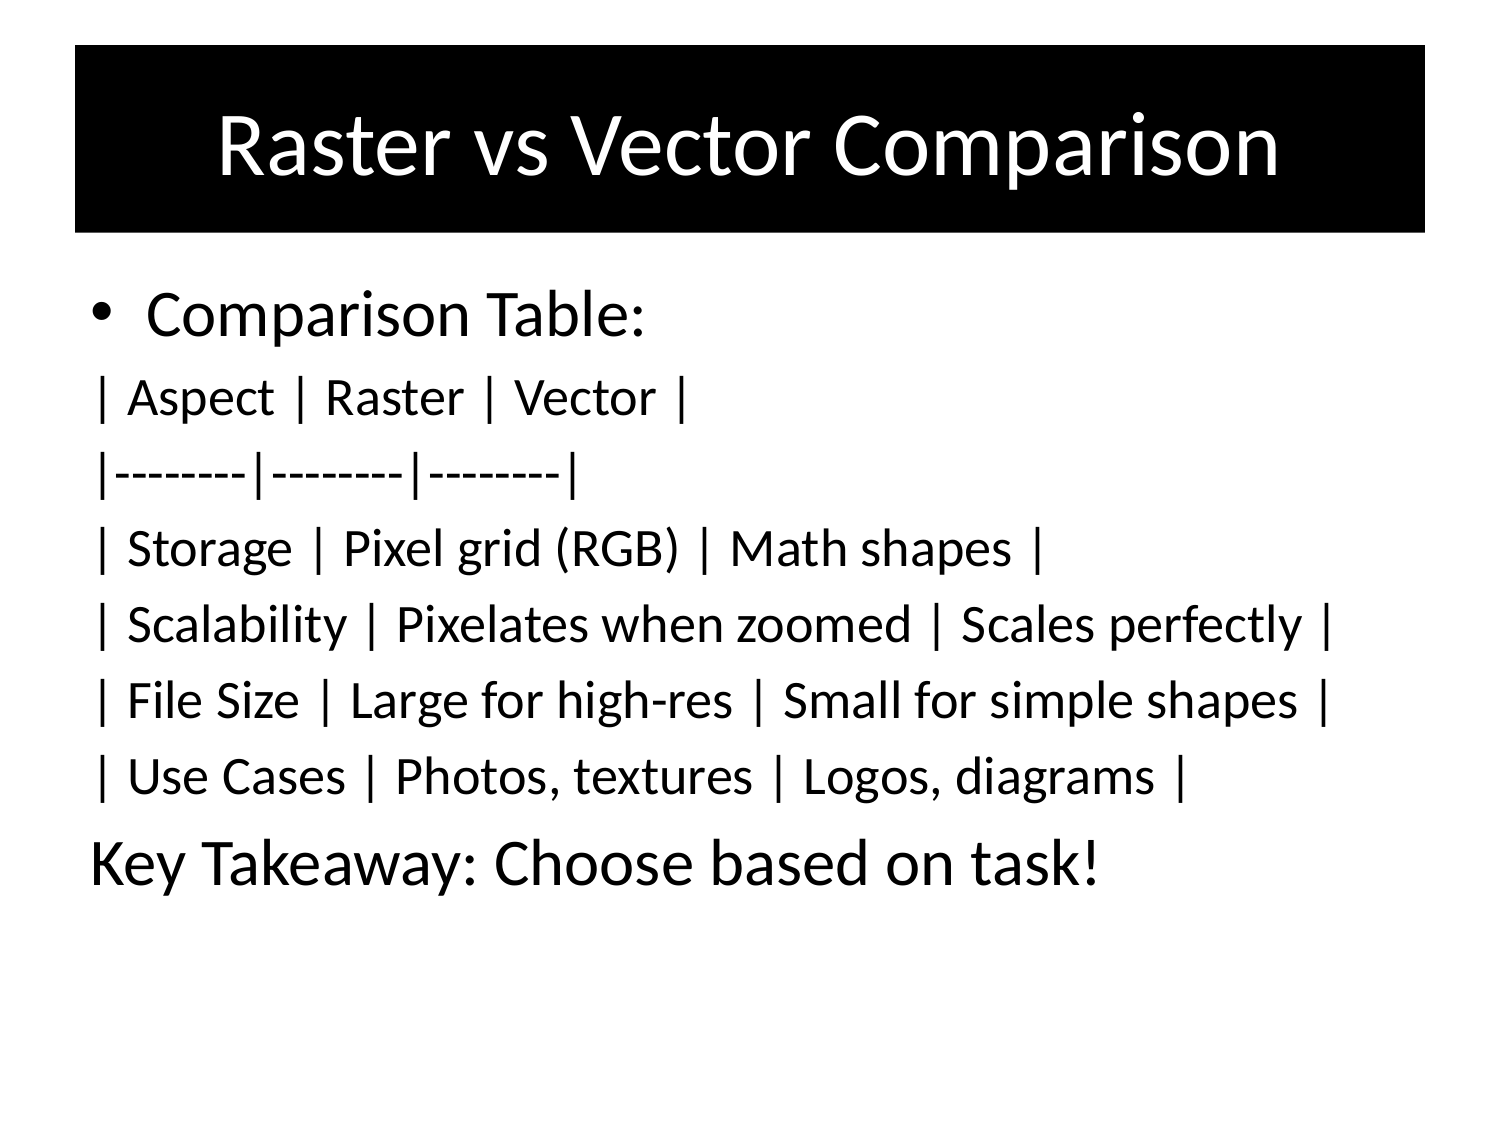

# Raster vs Vector Comparison
Comparison Table:
| Aspect | Raster | Vector |
|--------|--------|--------|
| Storage | Pixel grid (RGB) | Math shapes |
| Scalability | Pixelates when zoomed | Scales perfectly |
| File Size | Large for high-res | Small for simple shapes |
| Use Cases | Photos, textures | Logos, diagrams |
Key Takeaway: Choose based on task!